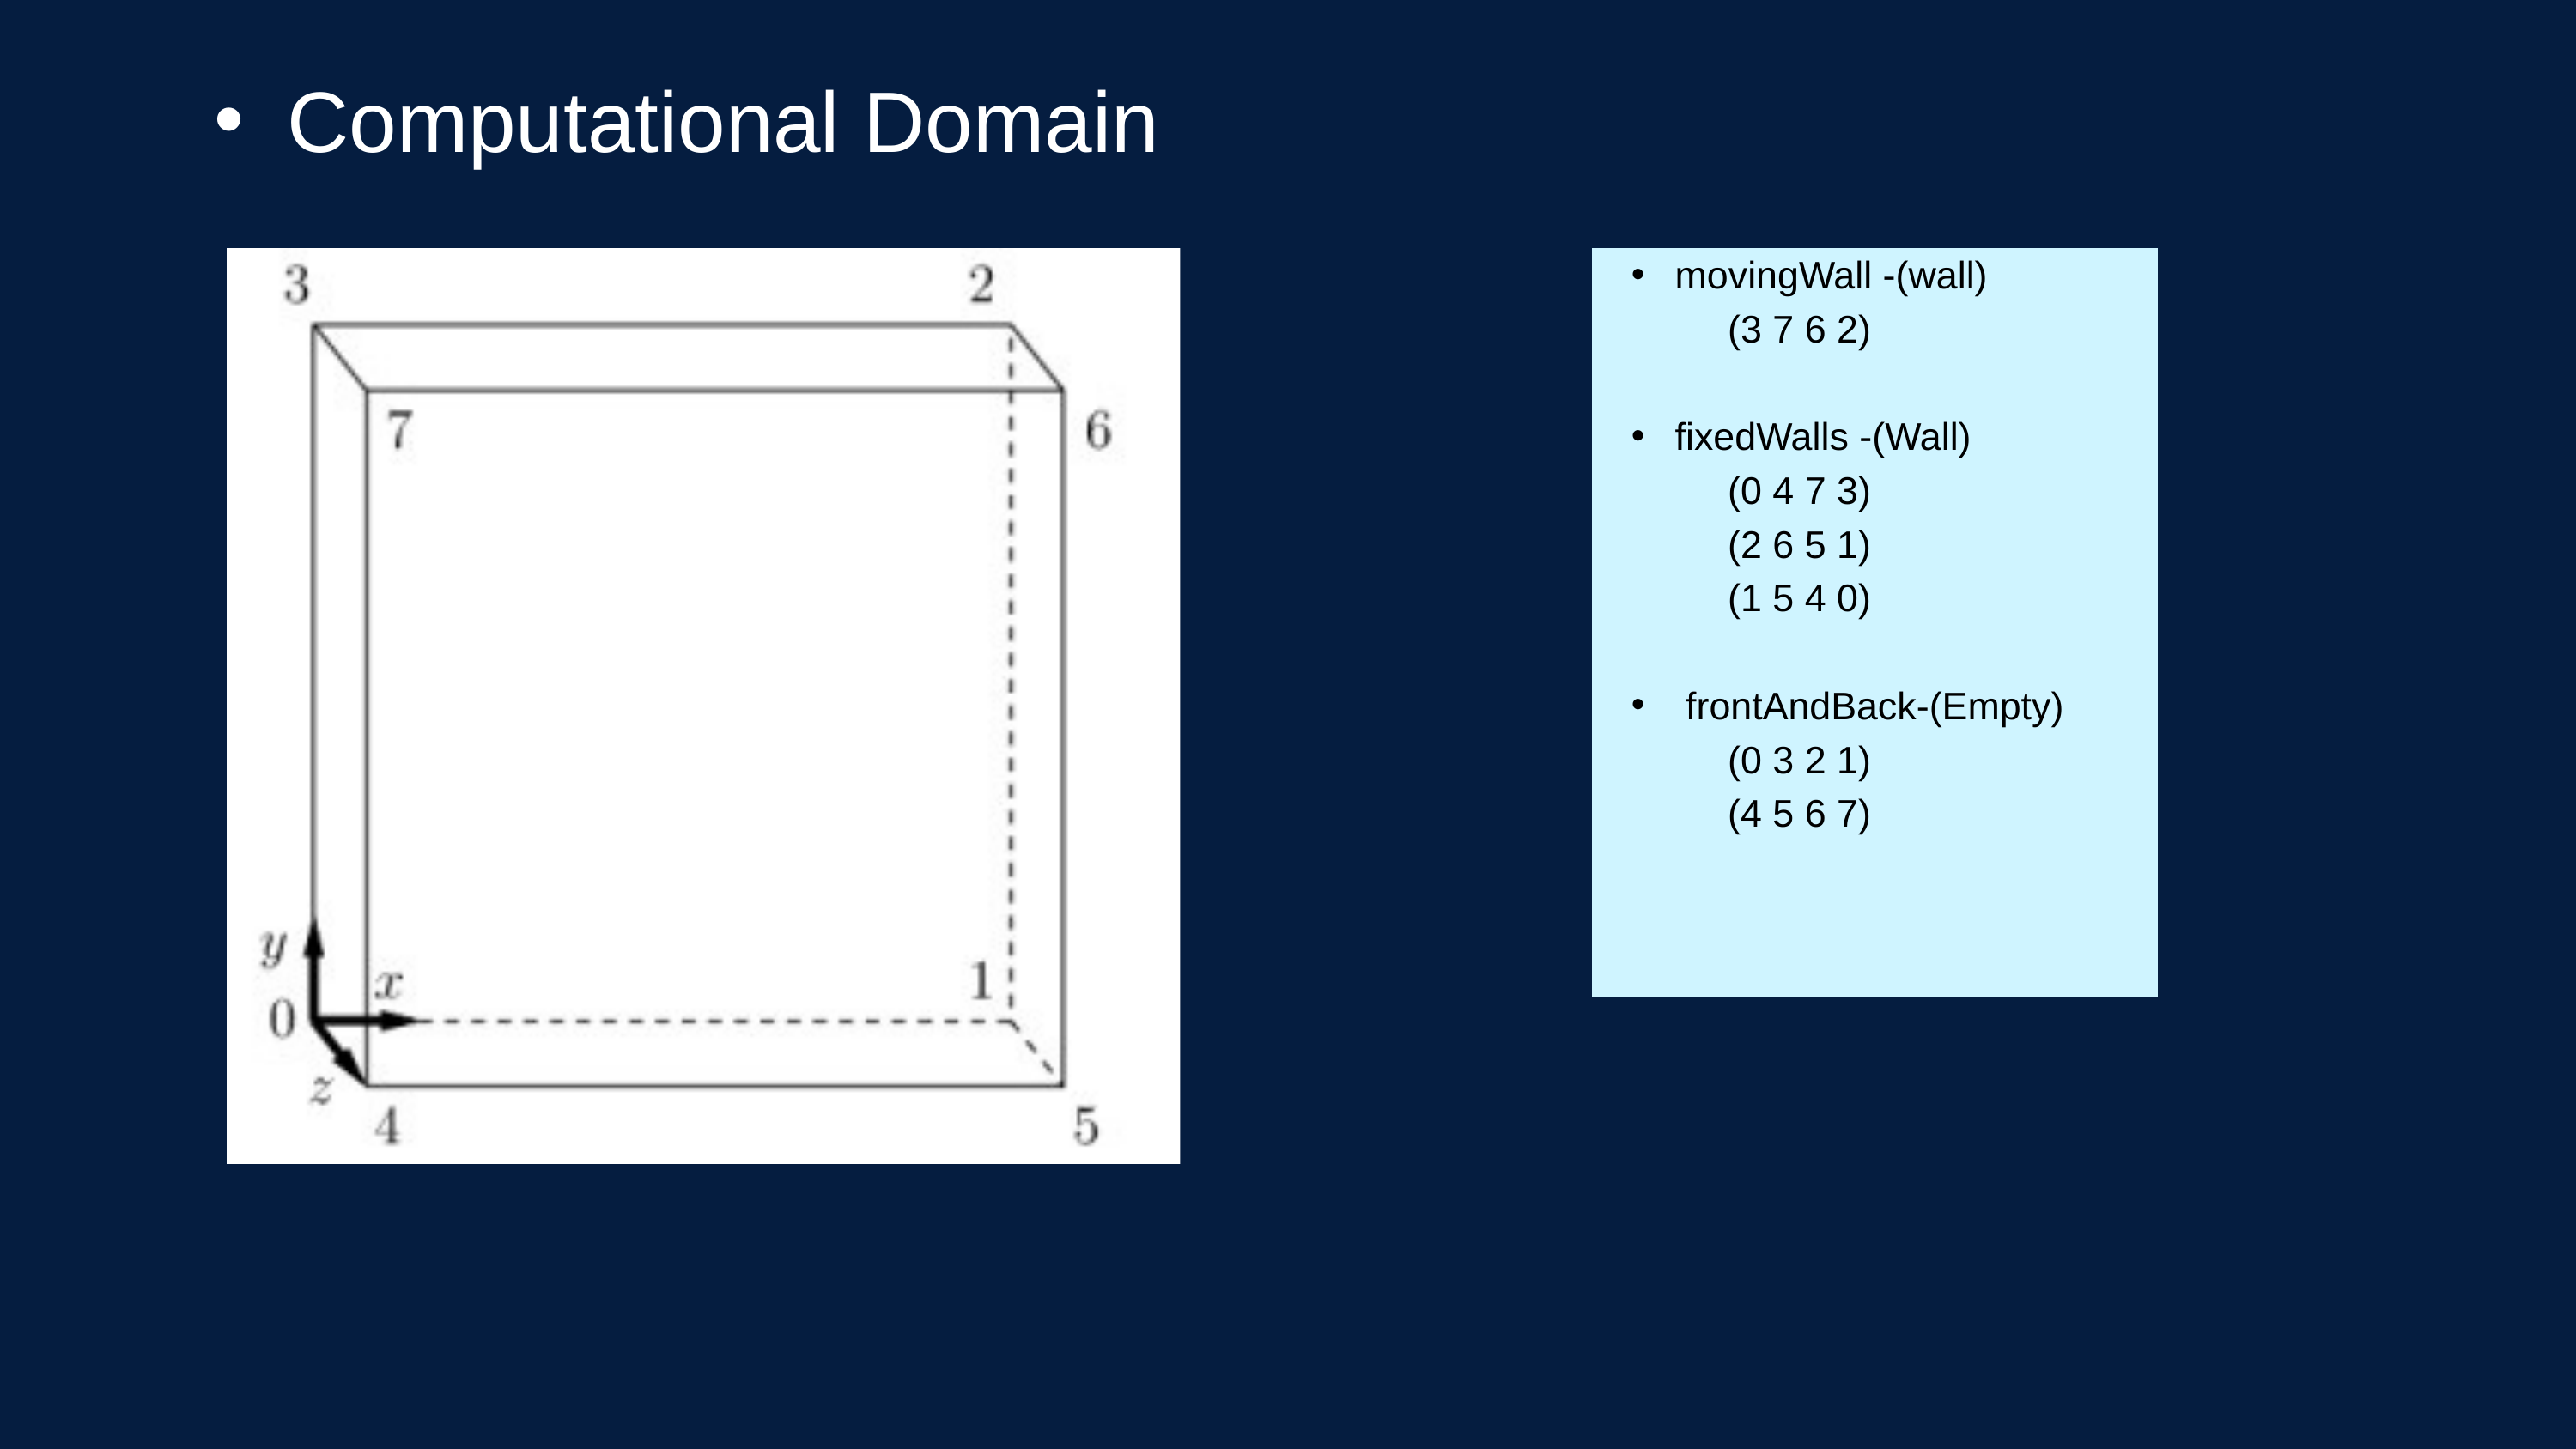

Computational Domain

 movingWall -(wall)
            (3 7 6 2)

 fixedWalls -(Wall)
            (0 4 7 3)
            (2 6 5 1)
            (1 5 4 0)

  frontAndBack-(Empty)
            (0 3 2 1)
            (4 5 6 7)